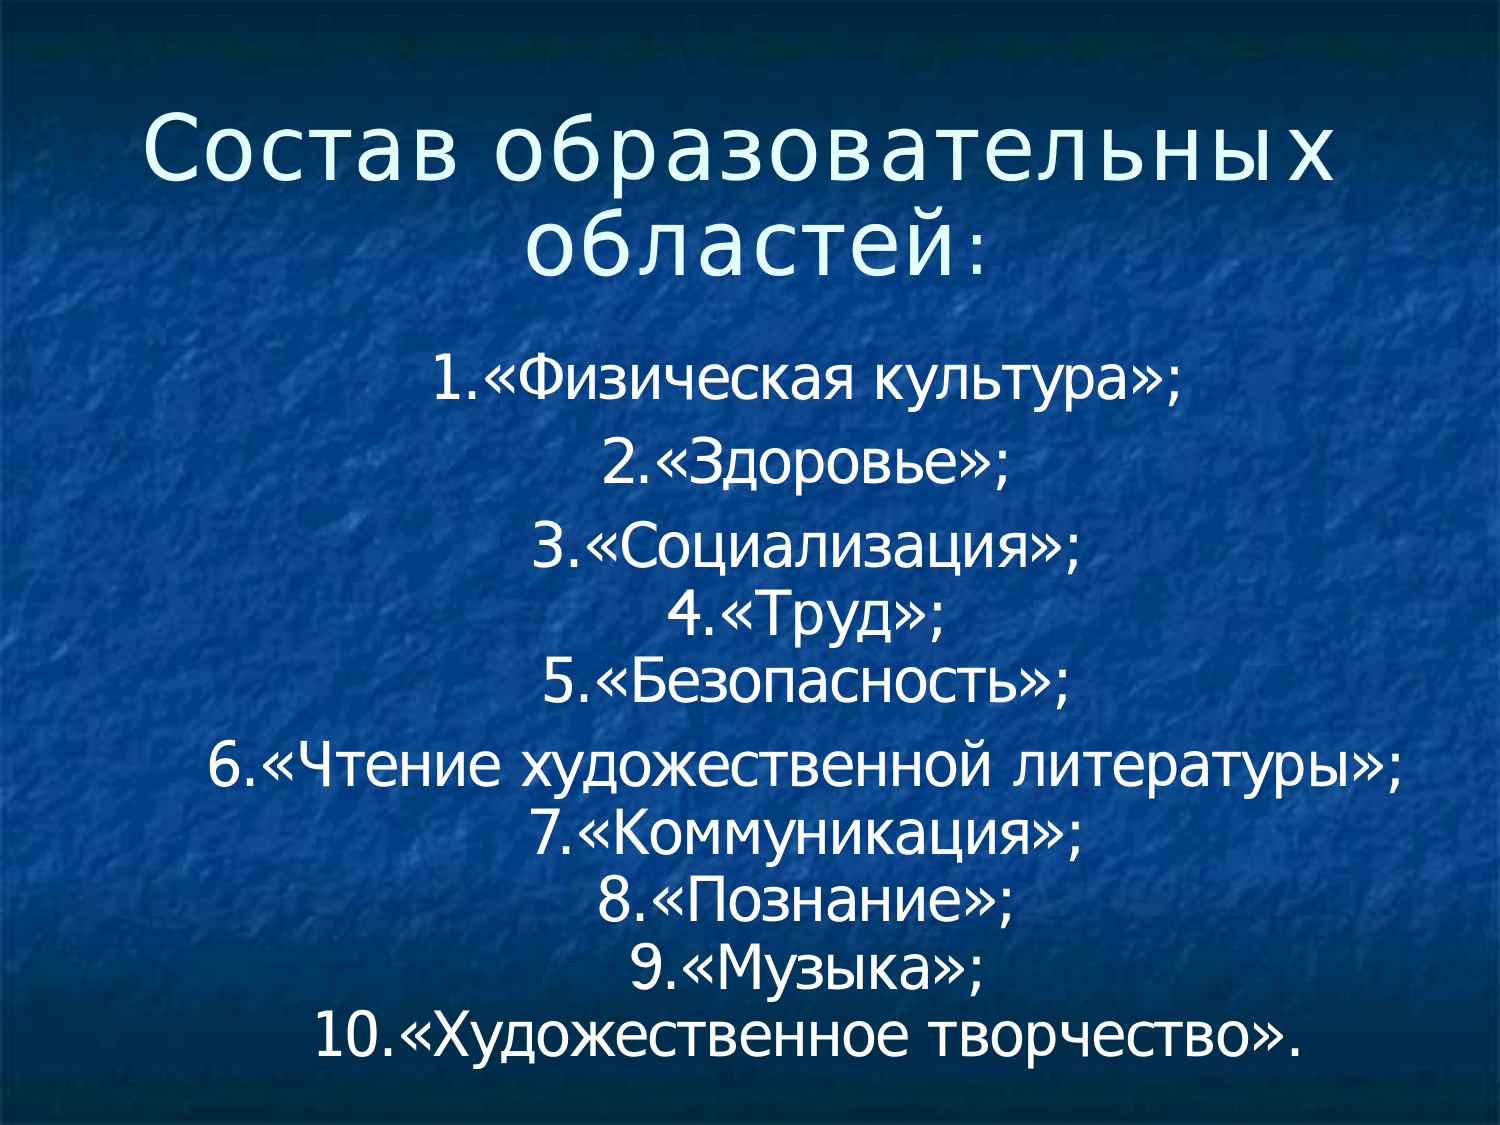

# Состав образовательных областей:
1.«Физическая культура»;
2.«Здоровье»;
3.«Социализация»;
4.«Труд»;
5.«Безопасность»;
6.«Чтение художественной литературы»;
7.«Коммуникация»;
8.«Познание»;
9.«Музыка»;
10.«Художественное творчество».